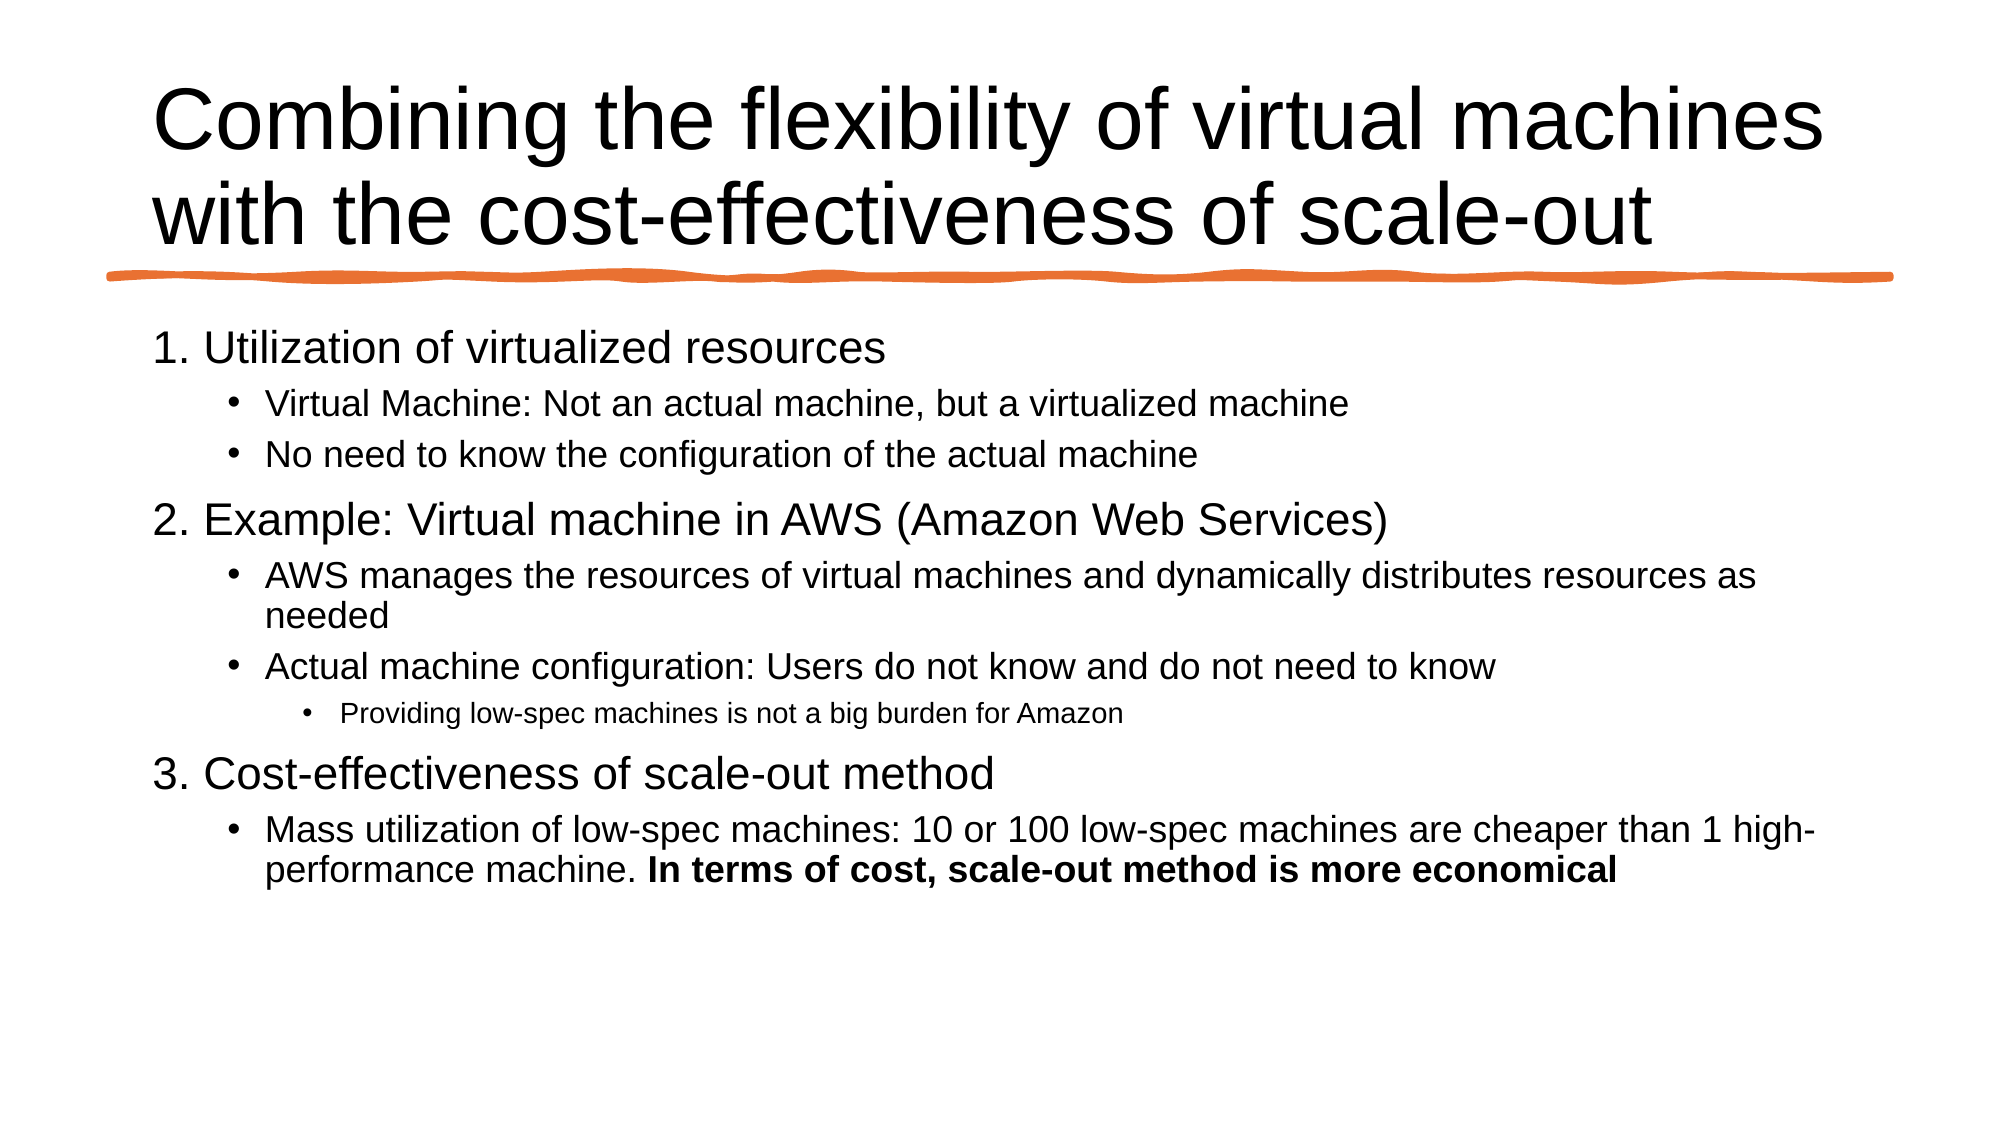

# Combining the flexibility of virtual machines with the cost-effectiveness of scale-out

1. Utilization of virtualized resources
Virtual Machine: Not an actual machine, but a virtualized machine
No need to know the configuration of the actual machine
2. Example: Virtual machine in AWS (Amazon Web Services)
AWS manages the resources of virtual machines and dynamically distributes resources as needed
Actual machine configuration: Users do not know and do not need to know
Providing low-spec machines is not a big burden for Amazon
3. Cost-effectiveness of scale-out method
Mass utilization of low-spec machines: 10 or 100 low-spec machines are cheaper than 1 high-performance machine. In terms of cost, scale-out method is more economical